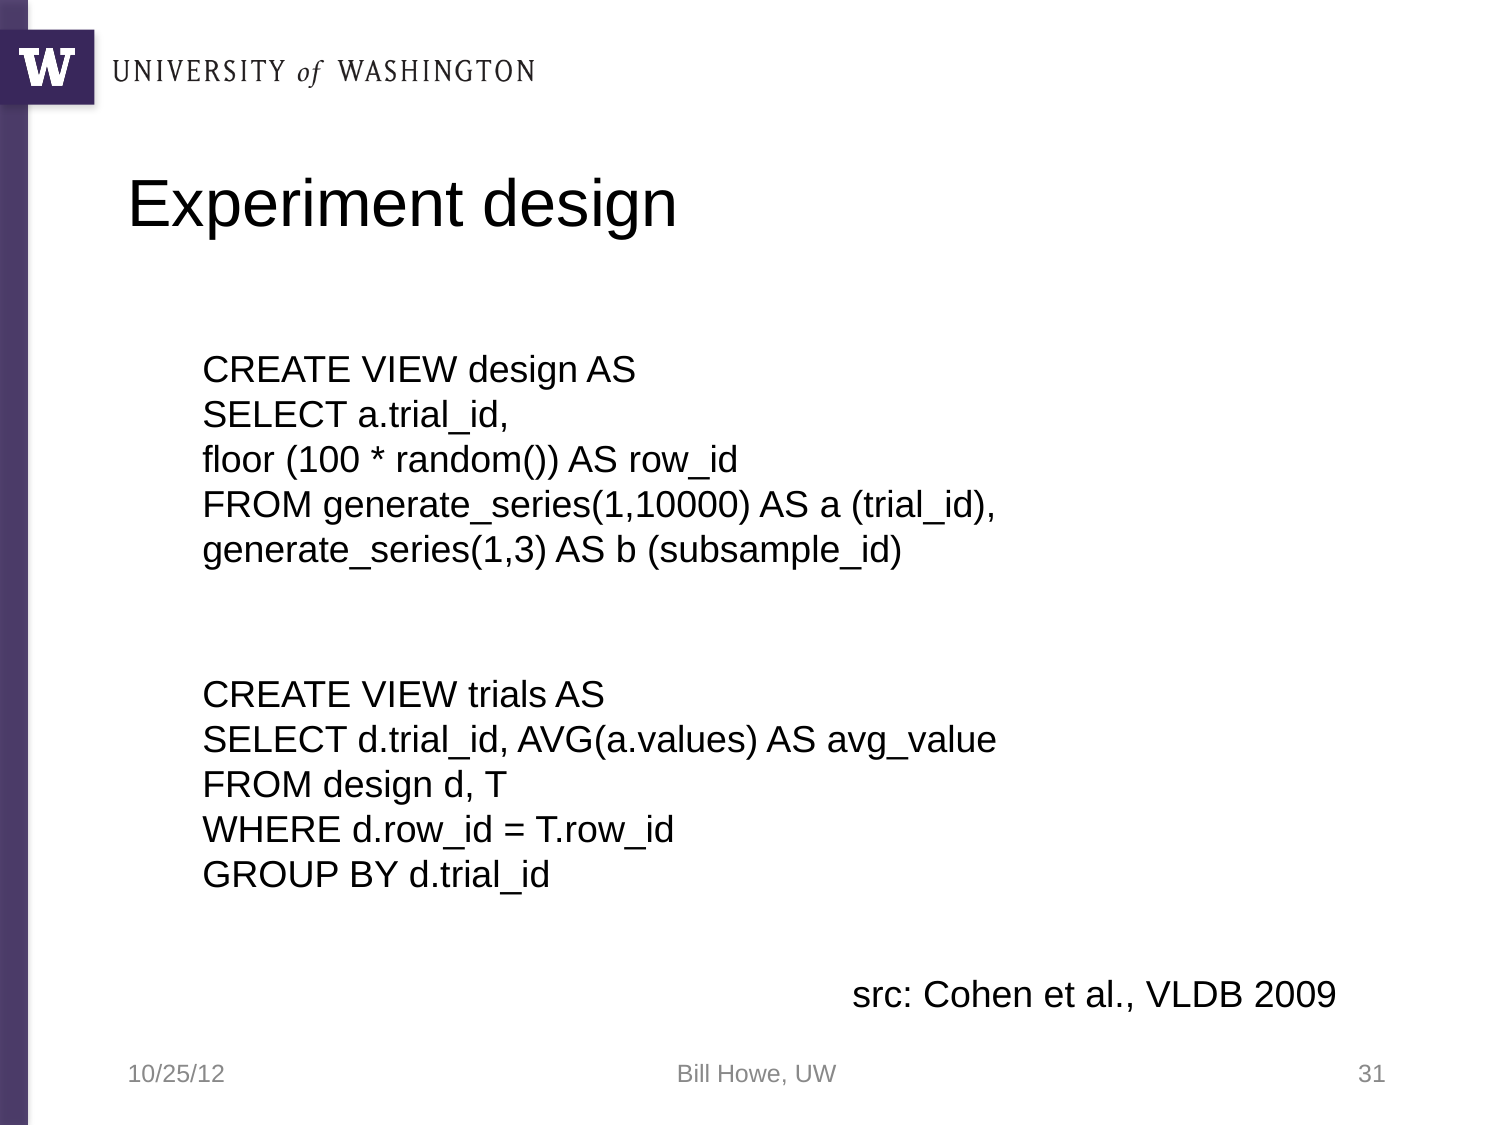

# Experiment design
CREATE VIEW design AS
SELECT a.trial_id,
floor (100 * random()) AS row_id
FROM generate_series(1,10000) AS a (trial_id),
generate_series(1,3) AS b (subsample_id)
CREATE VIEW trials AS
SELECT d.trial_id, AVG(a.values) AS avg_value
FROM design d, T
WHERE d.row_id = T.row_id
GROUP BY d.trial_id
src: Cohen et al., VLDB 2009
10/25/12
Bill Howe, UW
31